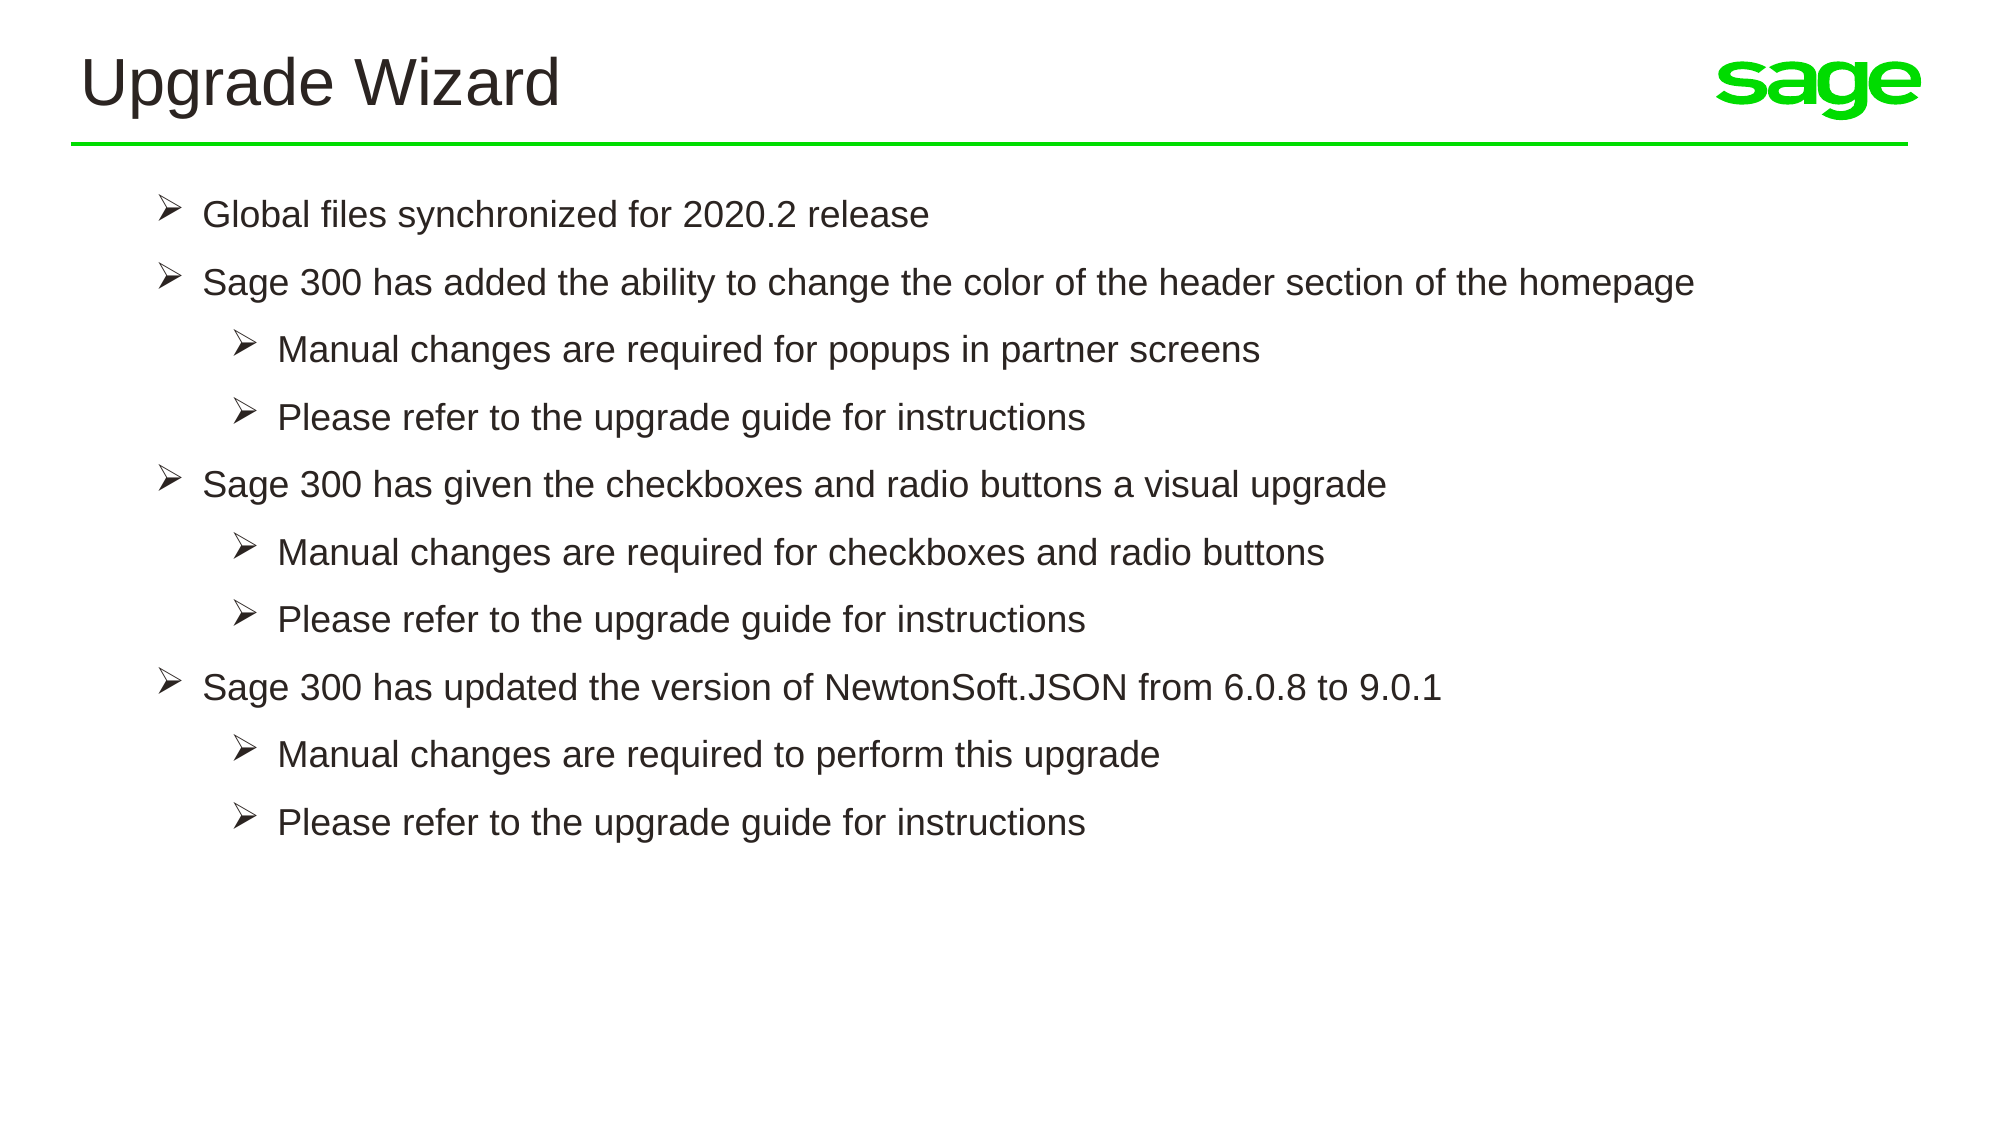

Upgrade Wizard
Global files synchronized for 2020.2 release
Sage 300 has added the ability to change the color of the header section of the homepage
Manual changes are required for popups in partner screens
Please refer to the upgrade guide for instructions
Sage 300 has given the checkboxes and radio buttons a visual upgrade
Manual changes are required for checkboxes and radio buttons
Please refer to the upgrade guide for instructions
Sage 300 has updated the version of NewtonSoft.JSON from 6.0.8 to 9.0.1
Manual changes are required to perform this upgrade
Please refer to the upgrade guide for instructions